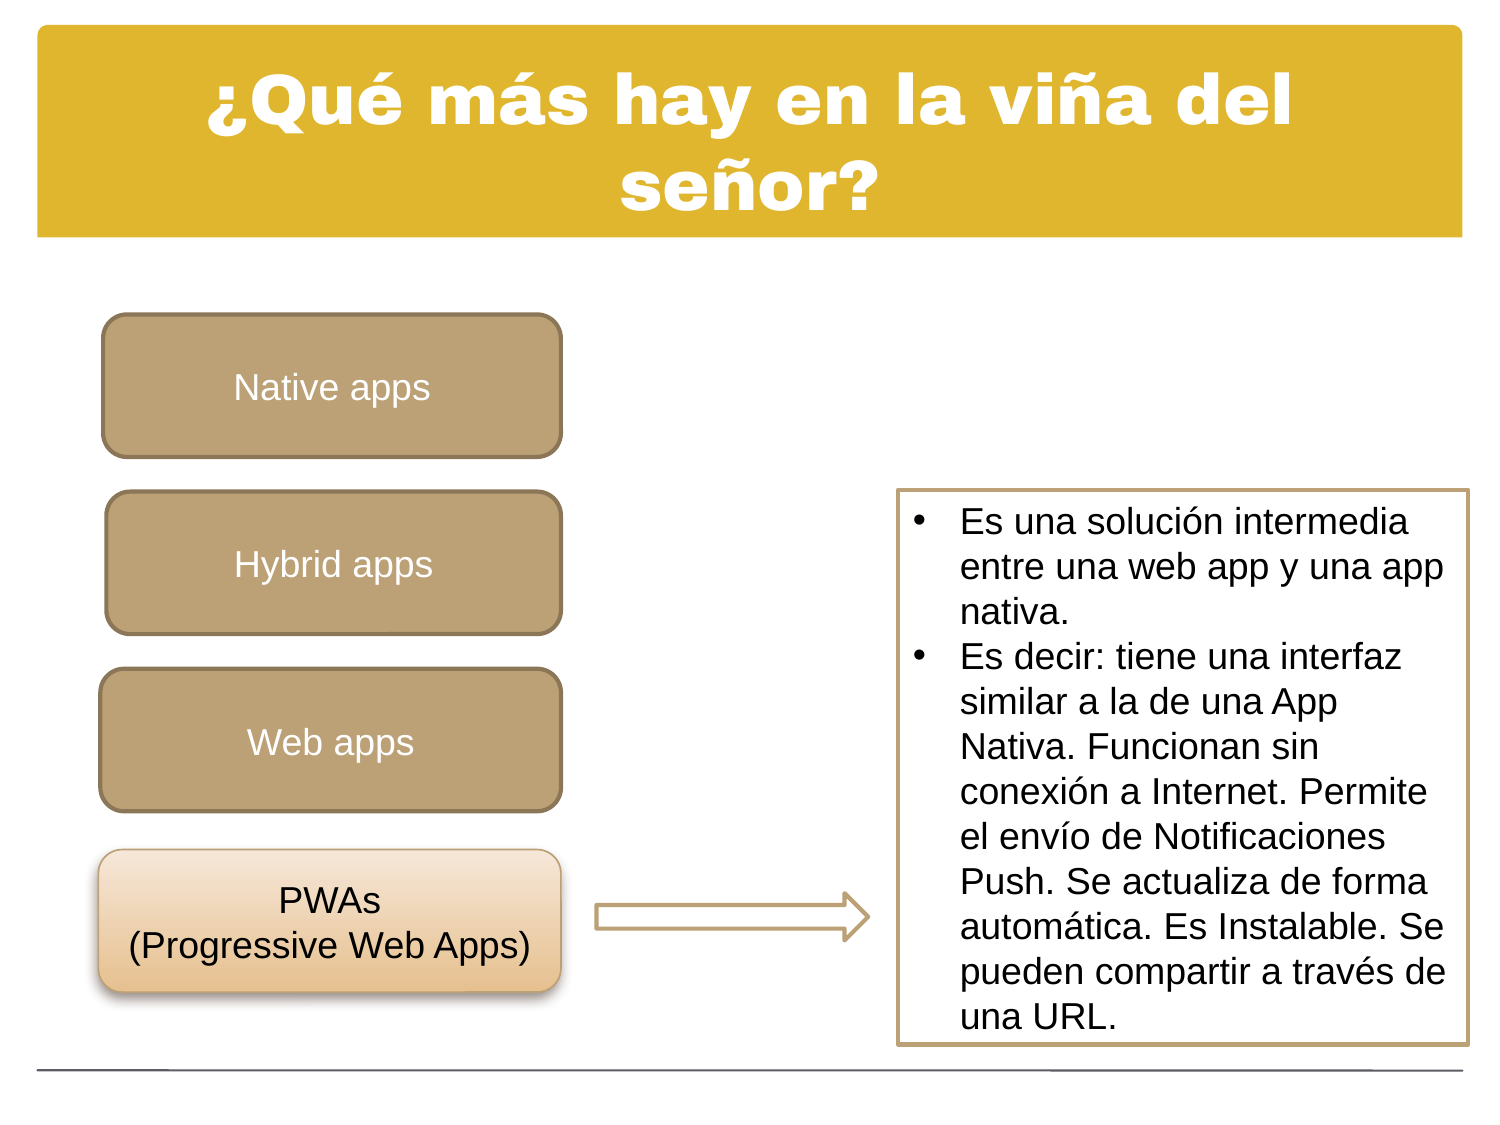

# ¿Qué más hay en la viña del señor?
Native apps
Es una solución intermedia entre una web app y una app nativa.
Es decir: tiene una interfaz similar a la de una App Nativa. Funcionan sin conexión a Internet. Permite el envío de Notificaciones Push. Se actualiza de forma automática. Es Instalable. Se pueden compartir a través de una URL.
Hybrid apps
Web apps
PWAs
(Progressive Web Apps)